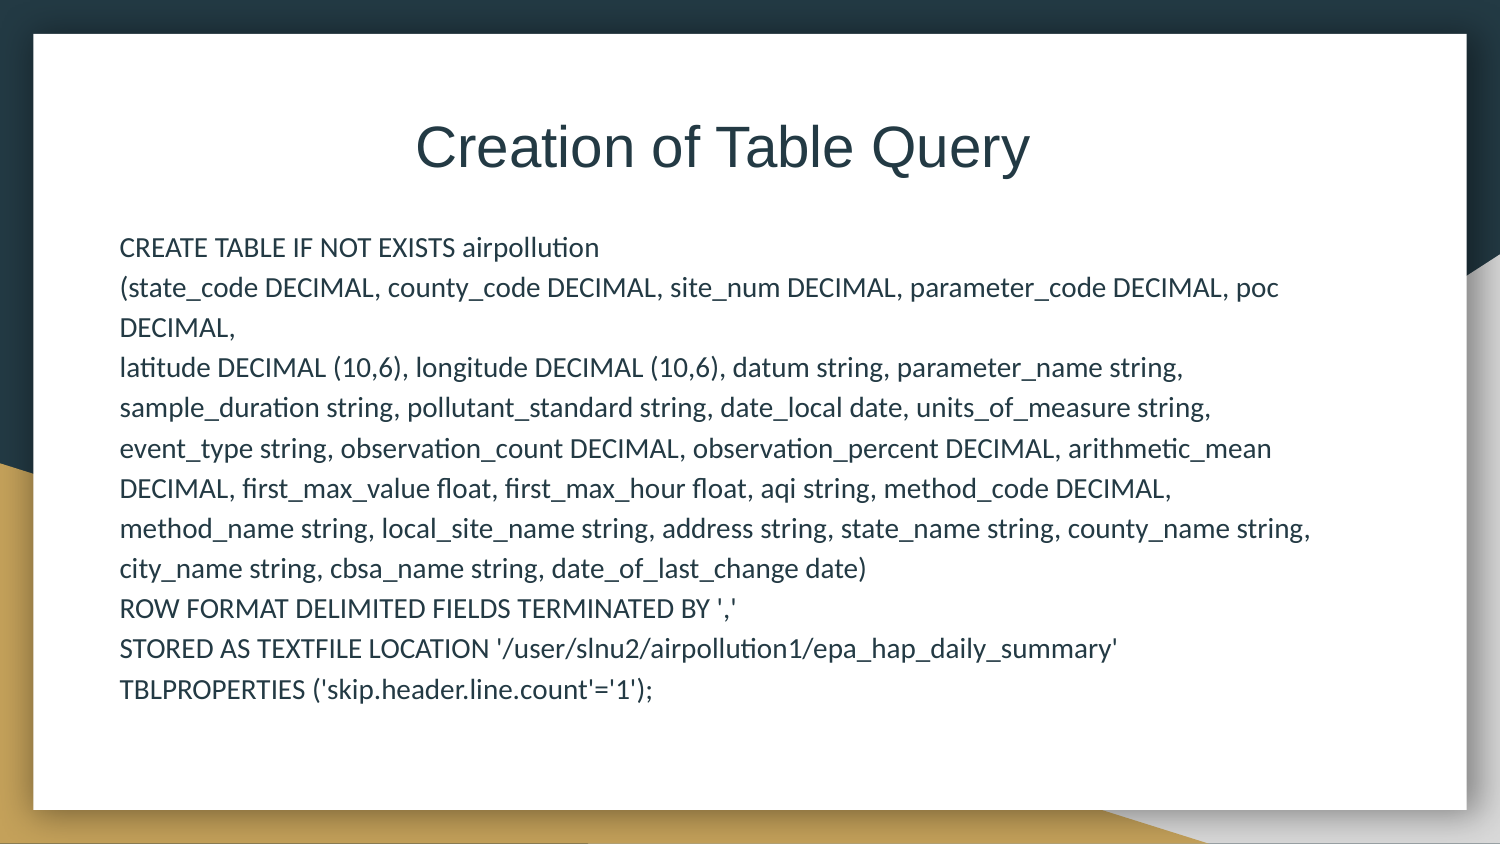

# Creation of Table Query
CREATE TABLE IF NOT EXISTS airpollution
(state_code DECIMAL, county_code DECIMAL, site_num DECIMAL, parameter_code DECIMAL, poc DECIMAL,
latitude DECIMAL (10,6), longitude DECIMAL (10,6), datum string, parameter_name string, sample_duration string, pollutant_standard string, date_local date, units_of_measure string, event_type string, observation_count DECIMAL, observation_percent DECIMAL, arithmetic_mean DECIMAL, first_max_value float, first_max_hour float, aqi string, method_code DECIMAL, method_name string, local_site_name string, address string, state_name string, county_name string, city_name string, cbsa_name string, date_of_last_change date)
ROW FORMAT DELIMITED FIELDS TERMINATED BY ','
STORED AS TEXTFILE LOCATION '/user/slnu2/airpollution1/epa_hap_daily_summary'
TBLPROPERTIES ('skip.header.line.count'='1');